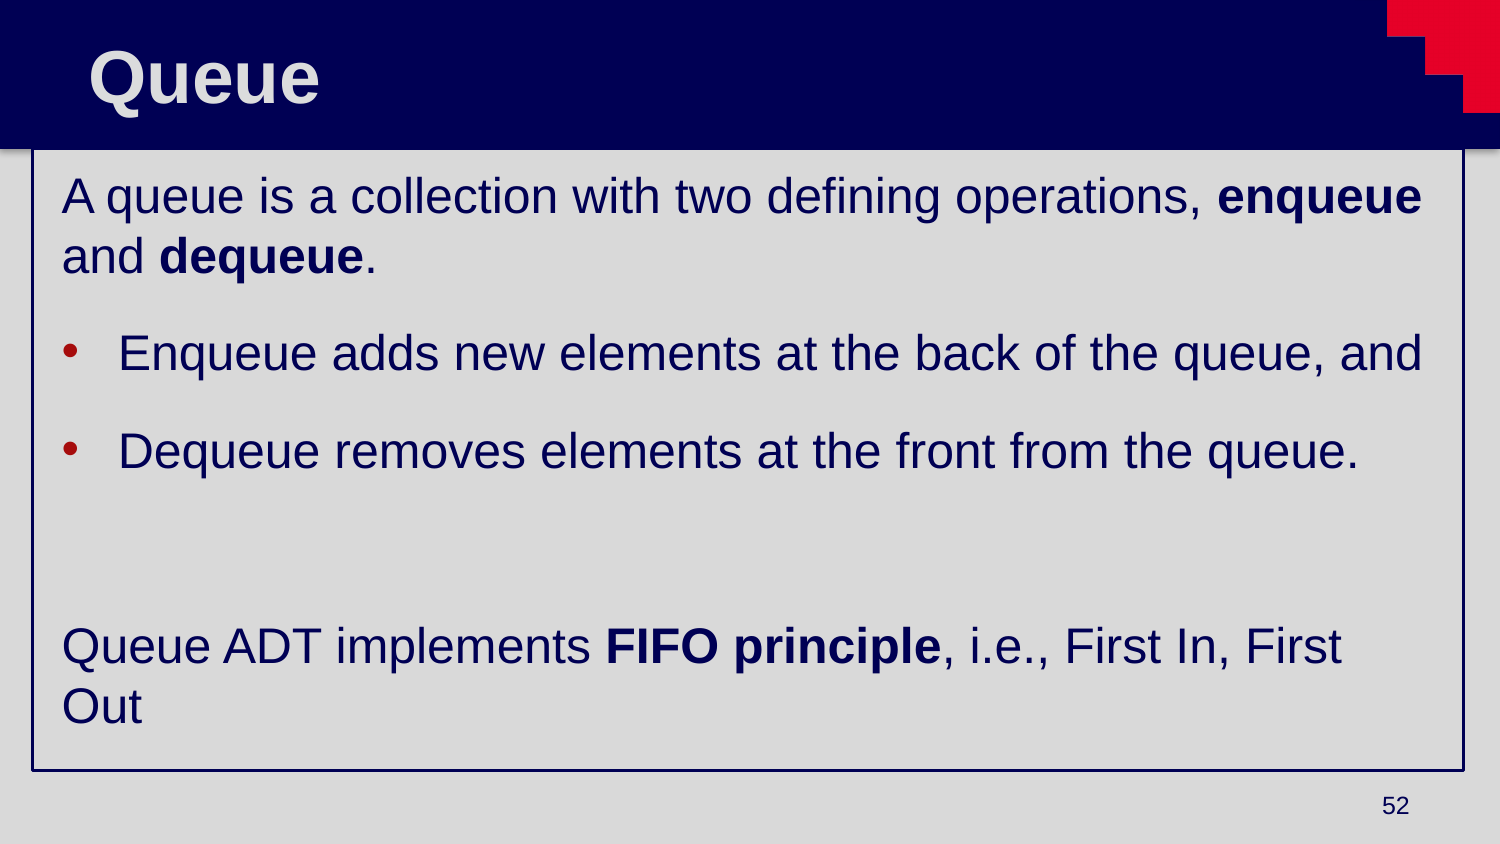

# Queue
A queue is a collection with two defining operations, enqueue and dequeue.
Enqueue adds new elements at the back of the queue, and
Dequeue removes elements at the front from the queue.

Queue ADT implements FIFO principle, i.e., First In, First Out
52